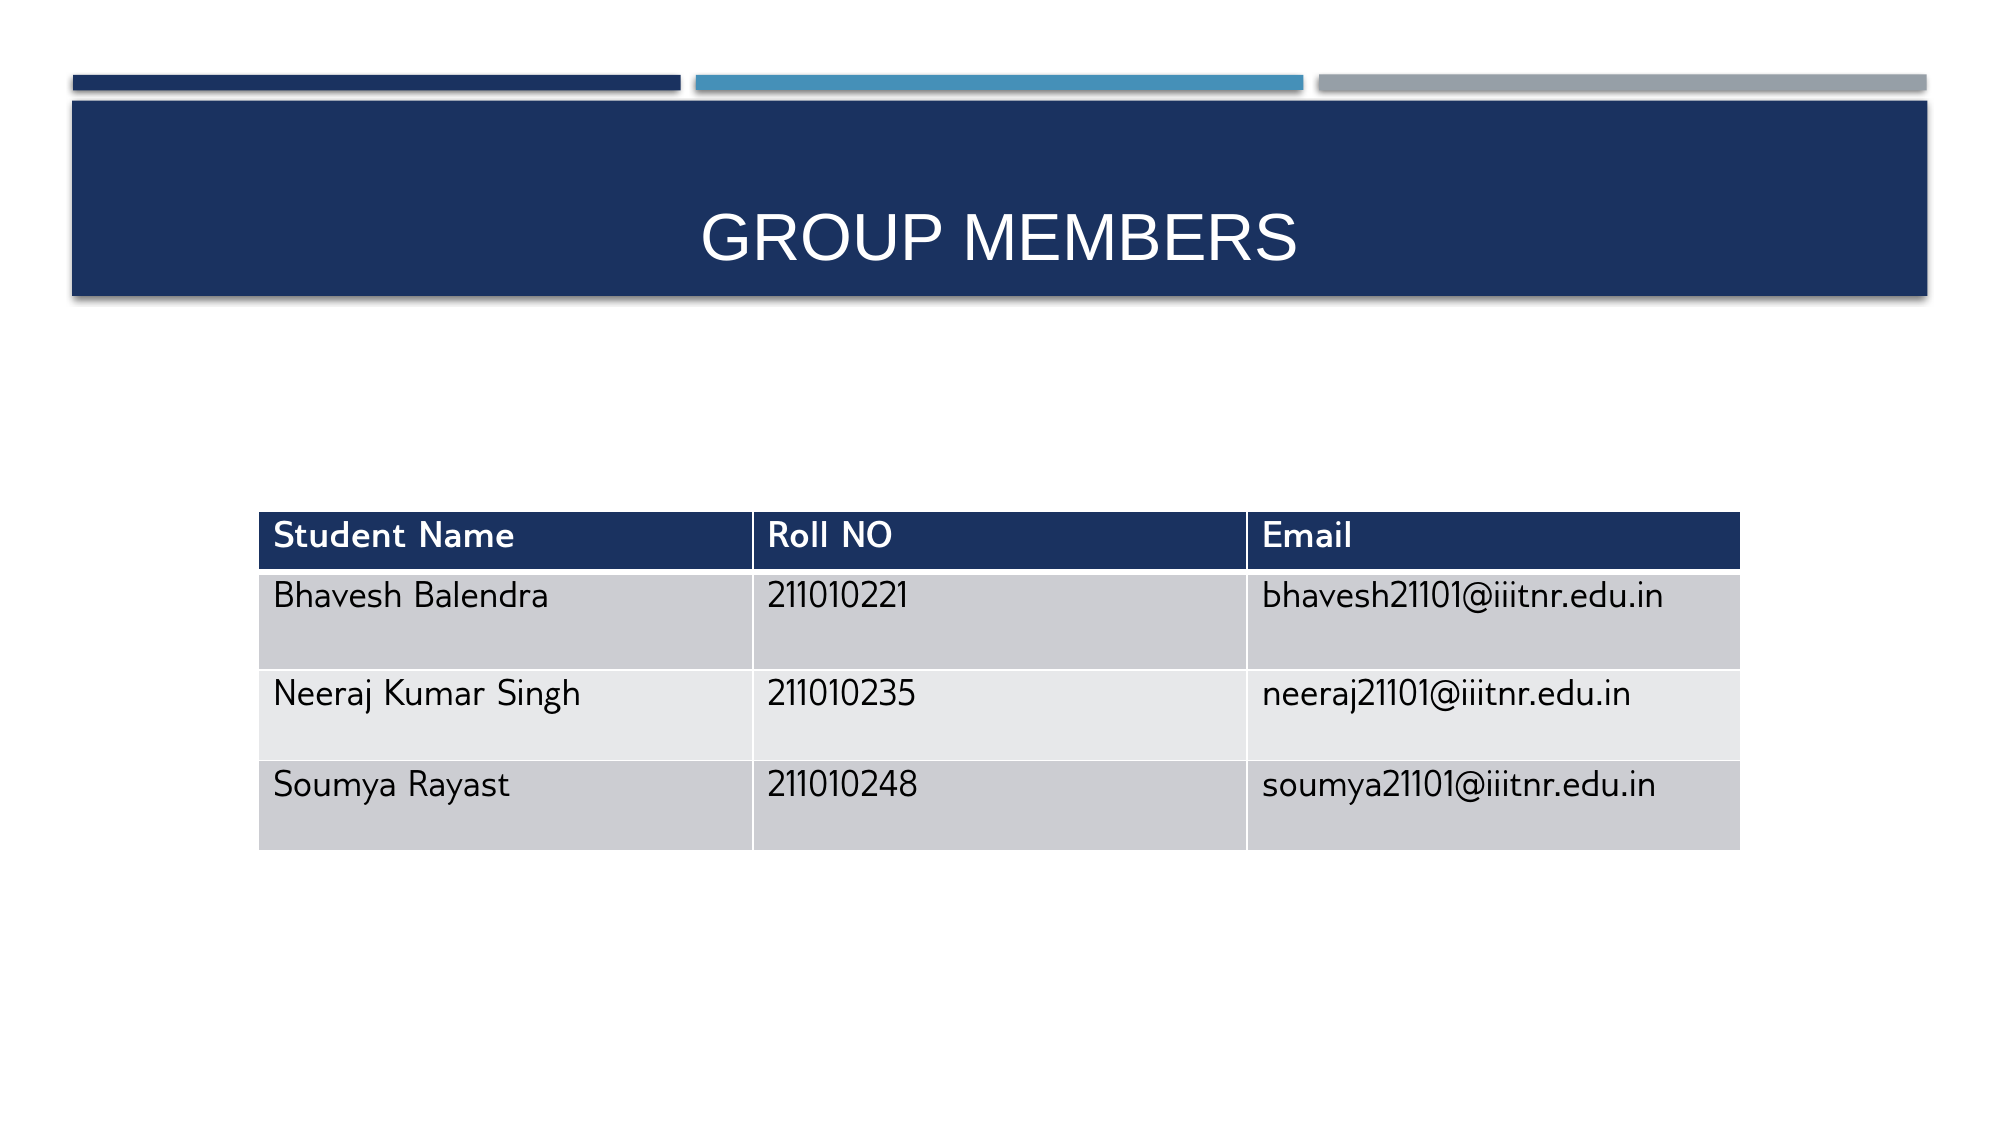

# Group members
| Student Name | Roll NO | Email |
| --- | --- | --- |
| Bhavesh Balendra | 211010221 | bhavesh21101@iiitnr.edu.in |
| Neeraj Kumar Singh | 211010235 | neeraj21101@iiitnr.edu.in |
| Soumya Rayast | 211010248 | soumya21101@iiitnr.edu.in |